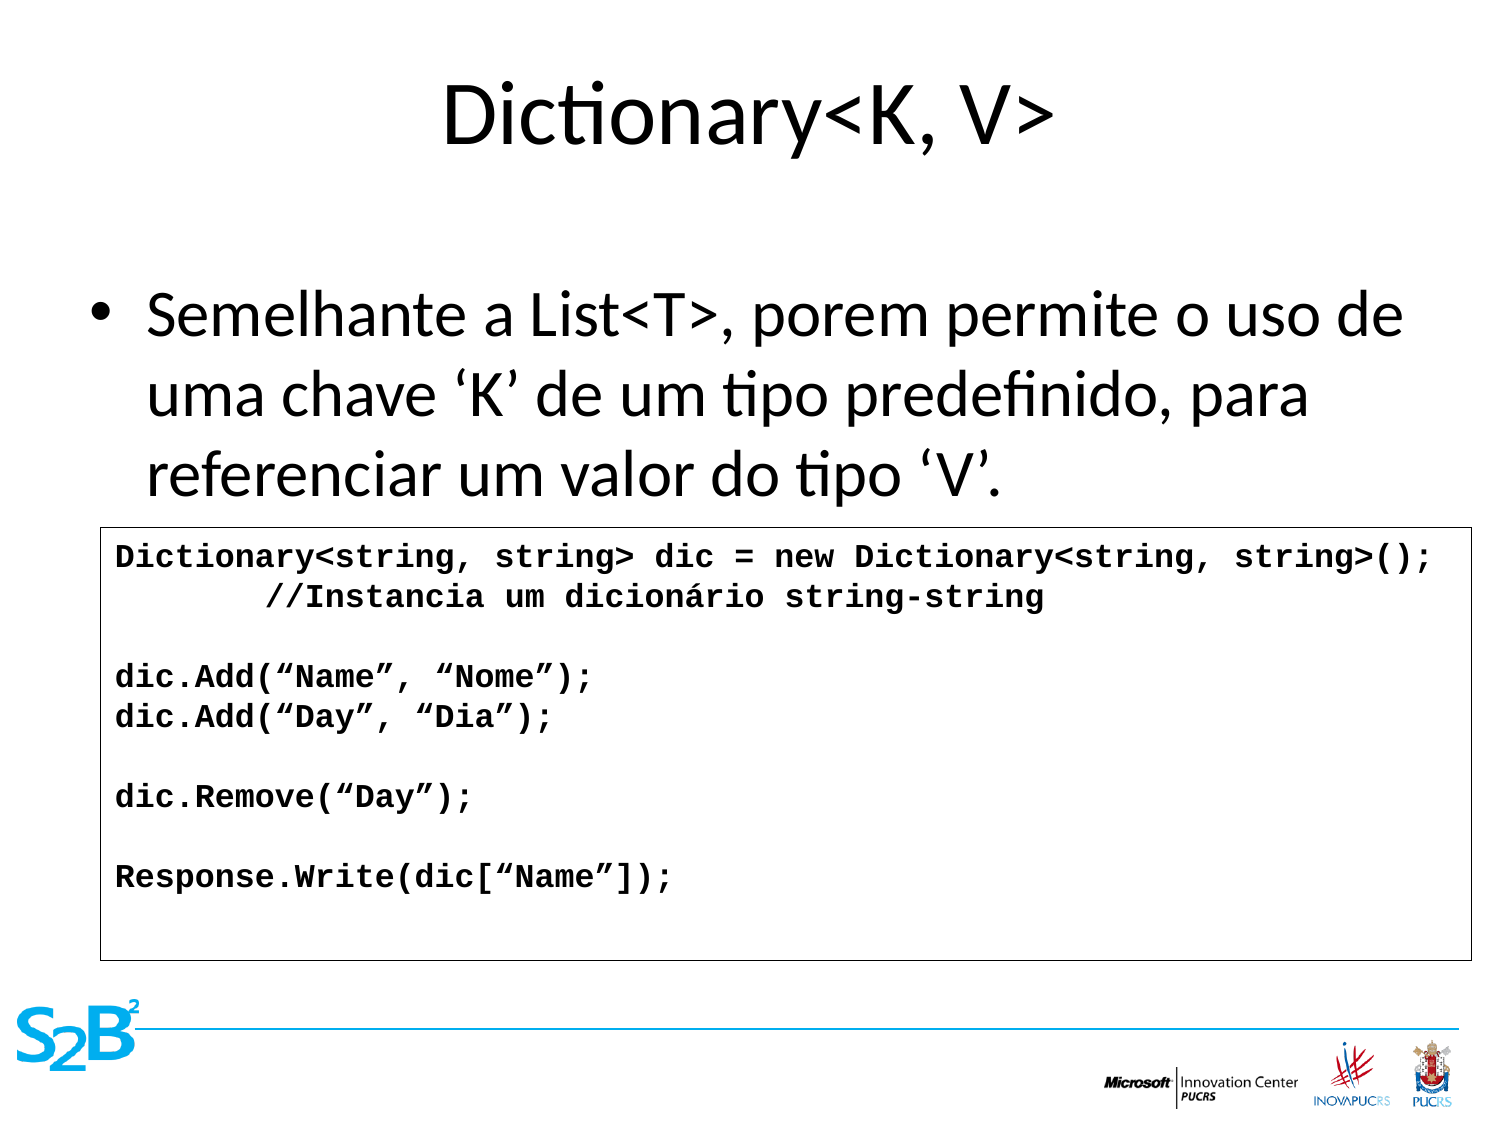

# Dictionary<K, V>
Semelhante a List<T>, porem permite o uso de uma chave ‘K’ de um tipo predefinido, para referenciar um valor do tipo ‘V’.
Dictionary<string, string> dic = new Dictionary<string, string>();
	//Instancia um dicionário string-string

dic.Add(“Name”, “Nome”);
dic.Add(“Day”, “Dia”);

dic.Remove(“Day”);

Response.Write(dic[“Name”]);